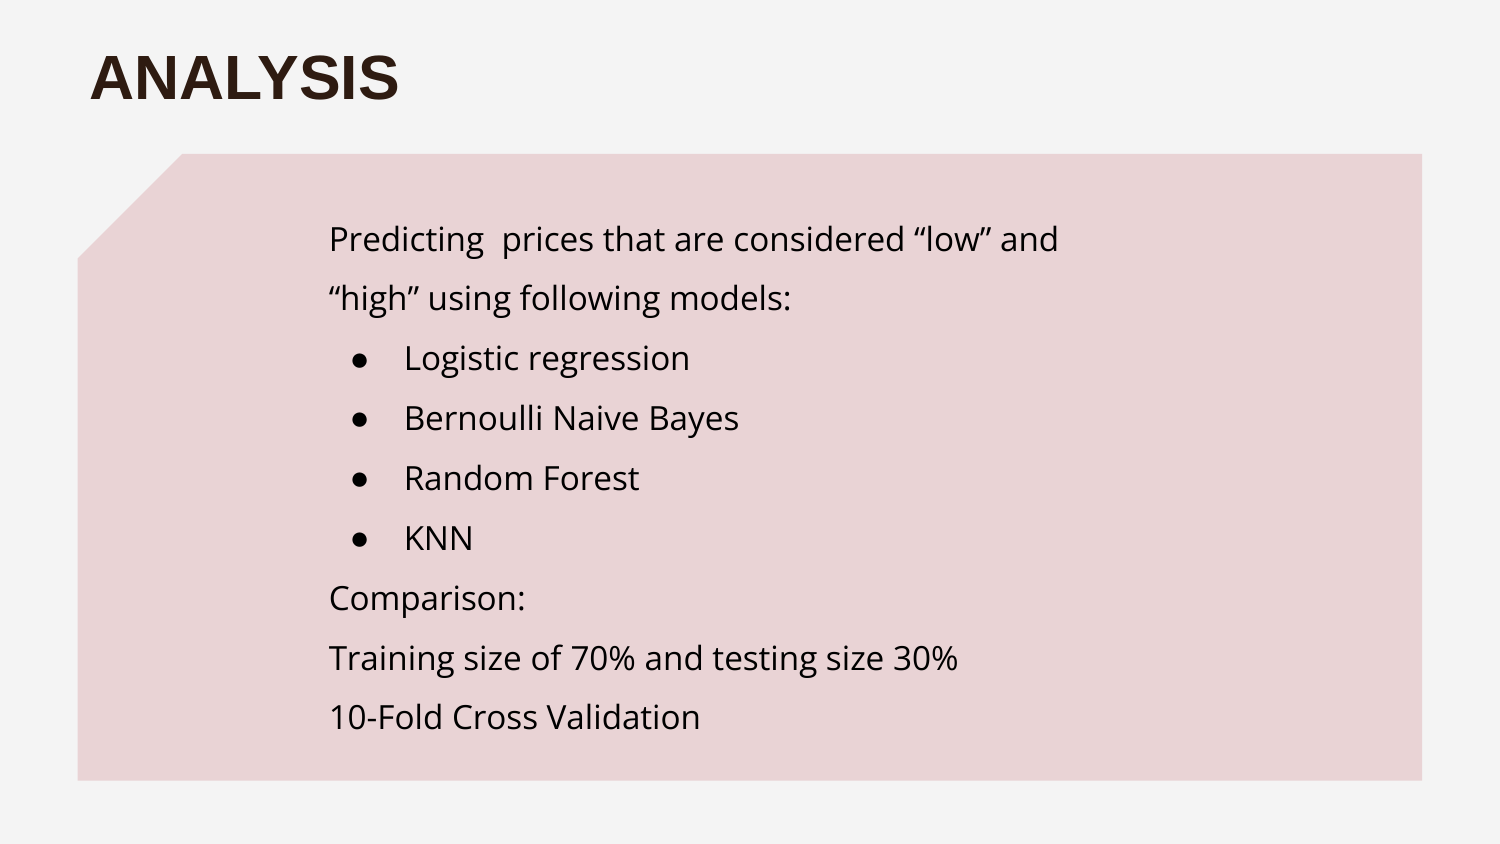

# ANALYSIS
Predicting  prices that are considered “low” and “high” using following models:
Logistic regression
Bernoulli Naive Bayes
Random Forest
KNN
Comparison:
Training size of 70% and testing size 30%
10-Fold Cross Validation